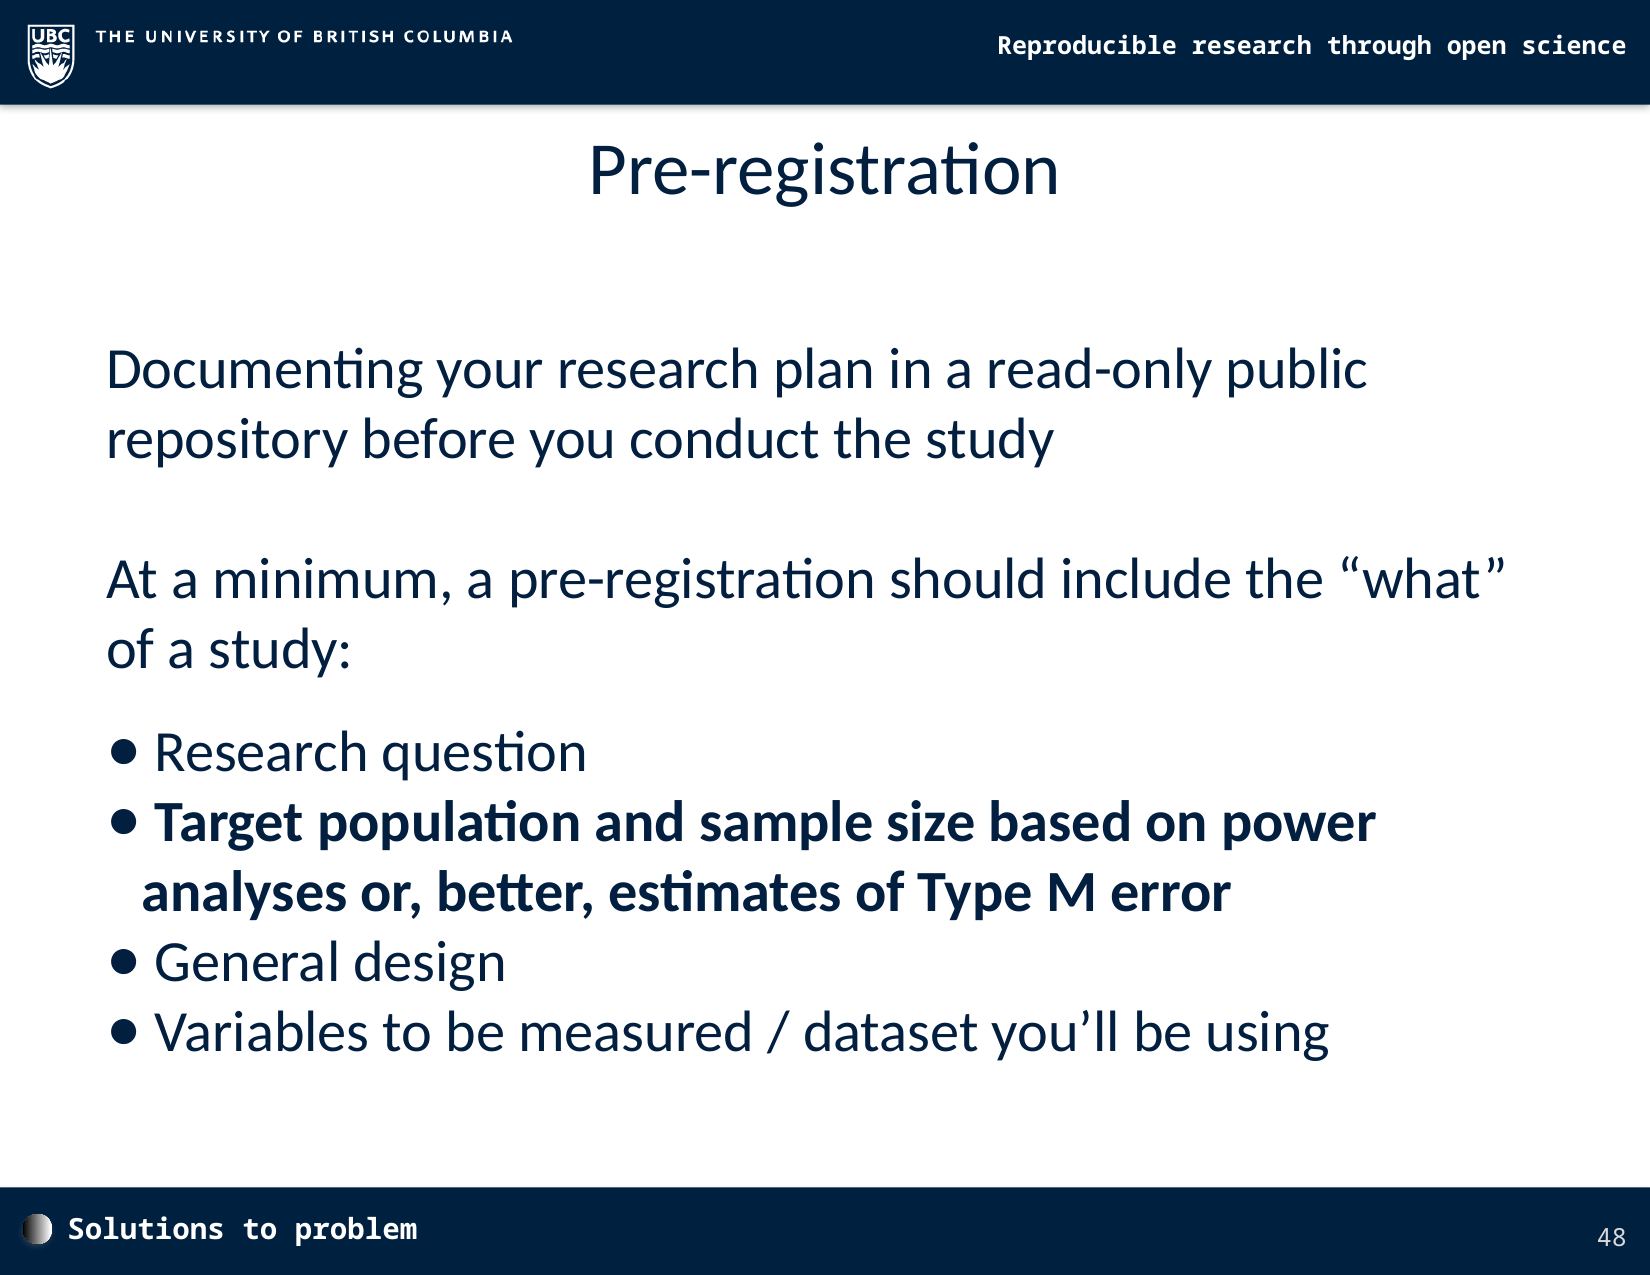

Pre-registration
Documenting your research plan in a read-only public repository before you conduct the study

At a minimum, a pre-registration should include the “what” of a study:
 Research question
 Target population and sample size based on power analyses or, better, estimates of Type M error
 General design
 Variables to be measured / dataset you’ll be using

Solutions to problem

48